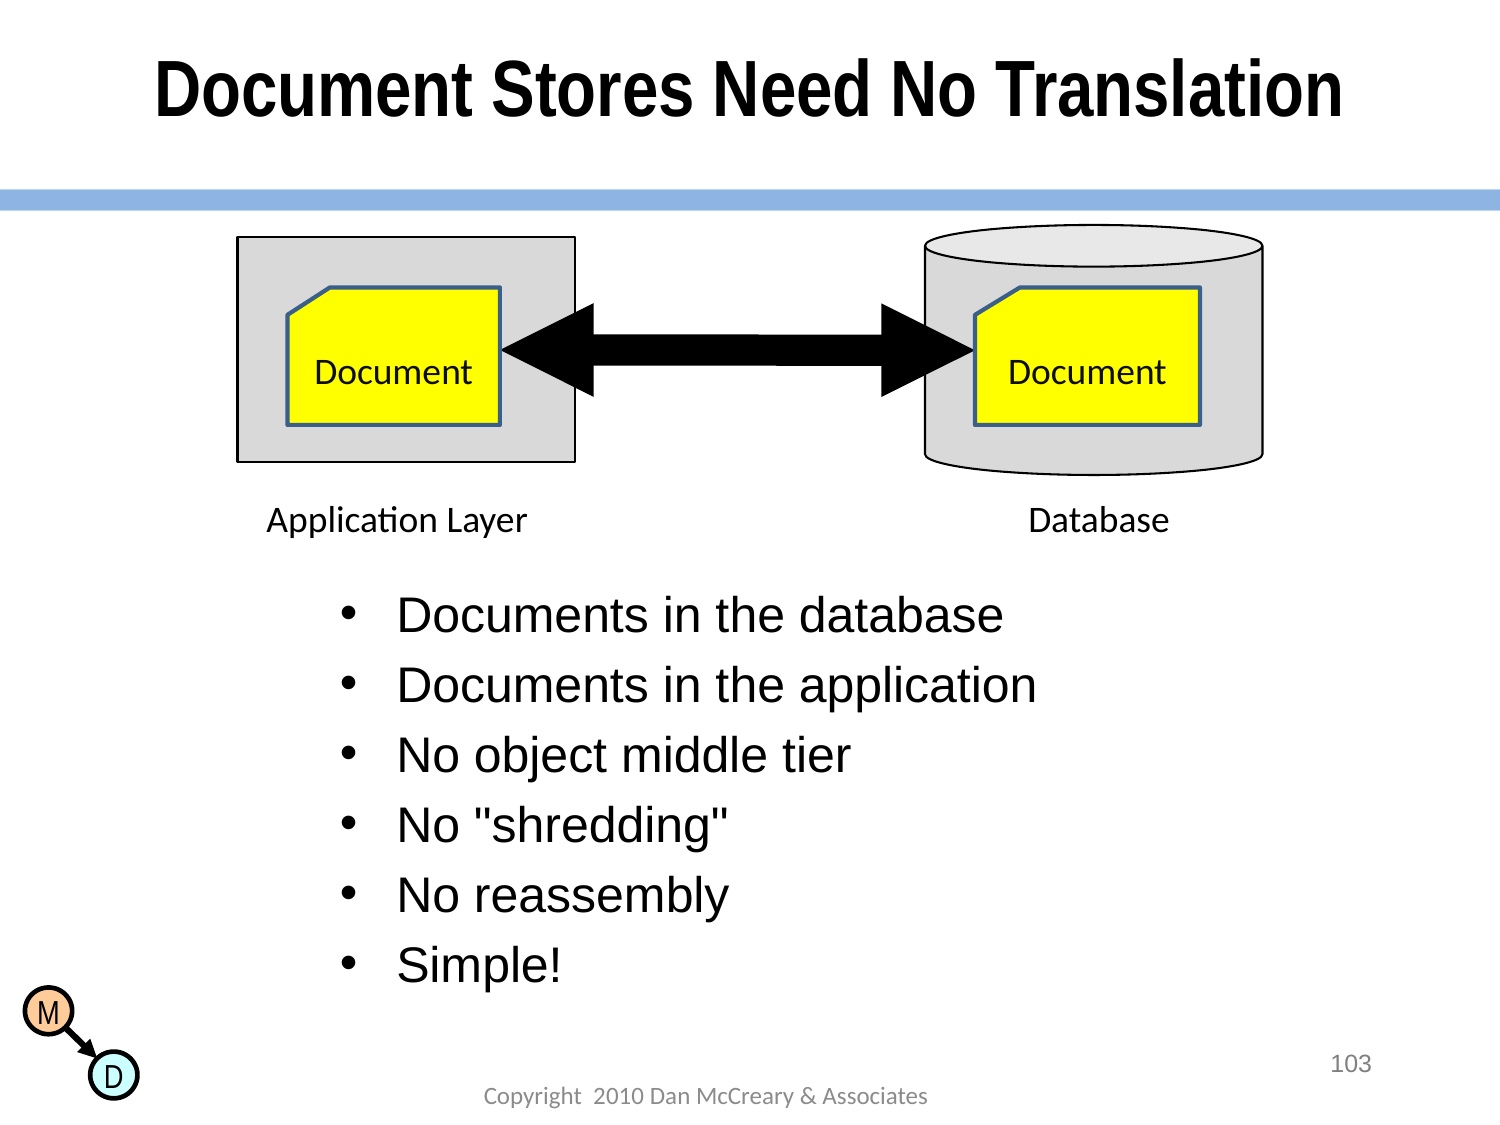

# Document Stores Need No Translation

Document
Document
Application Layer
Database
Documents in the database
Documents in the application
No object middle tier
No "shredding"
No reassembly
Simple!
103
Copyright  2010 Dan McCreary & Associates